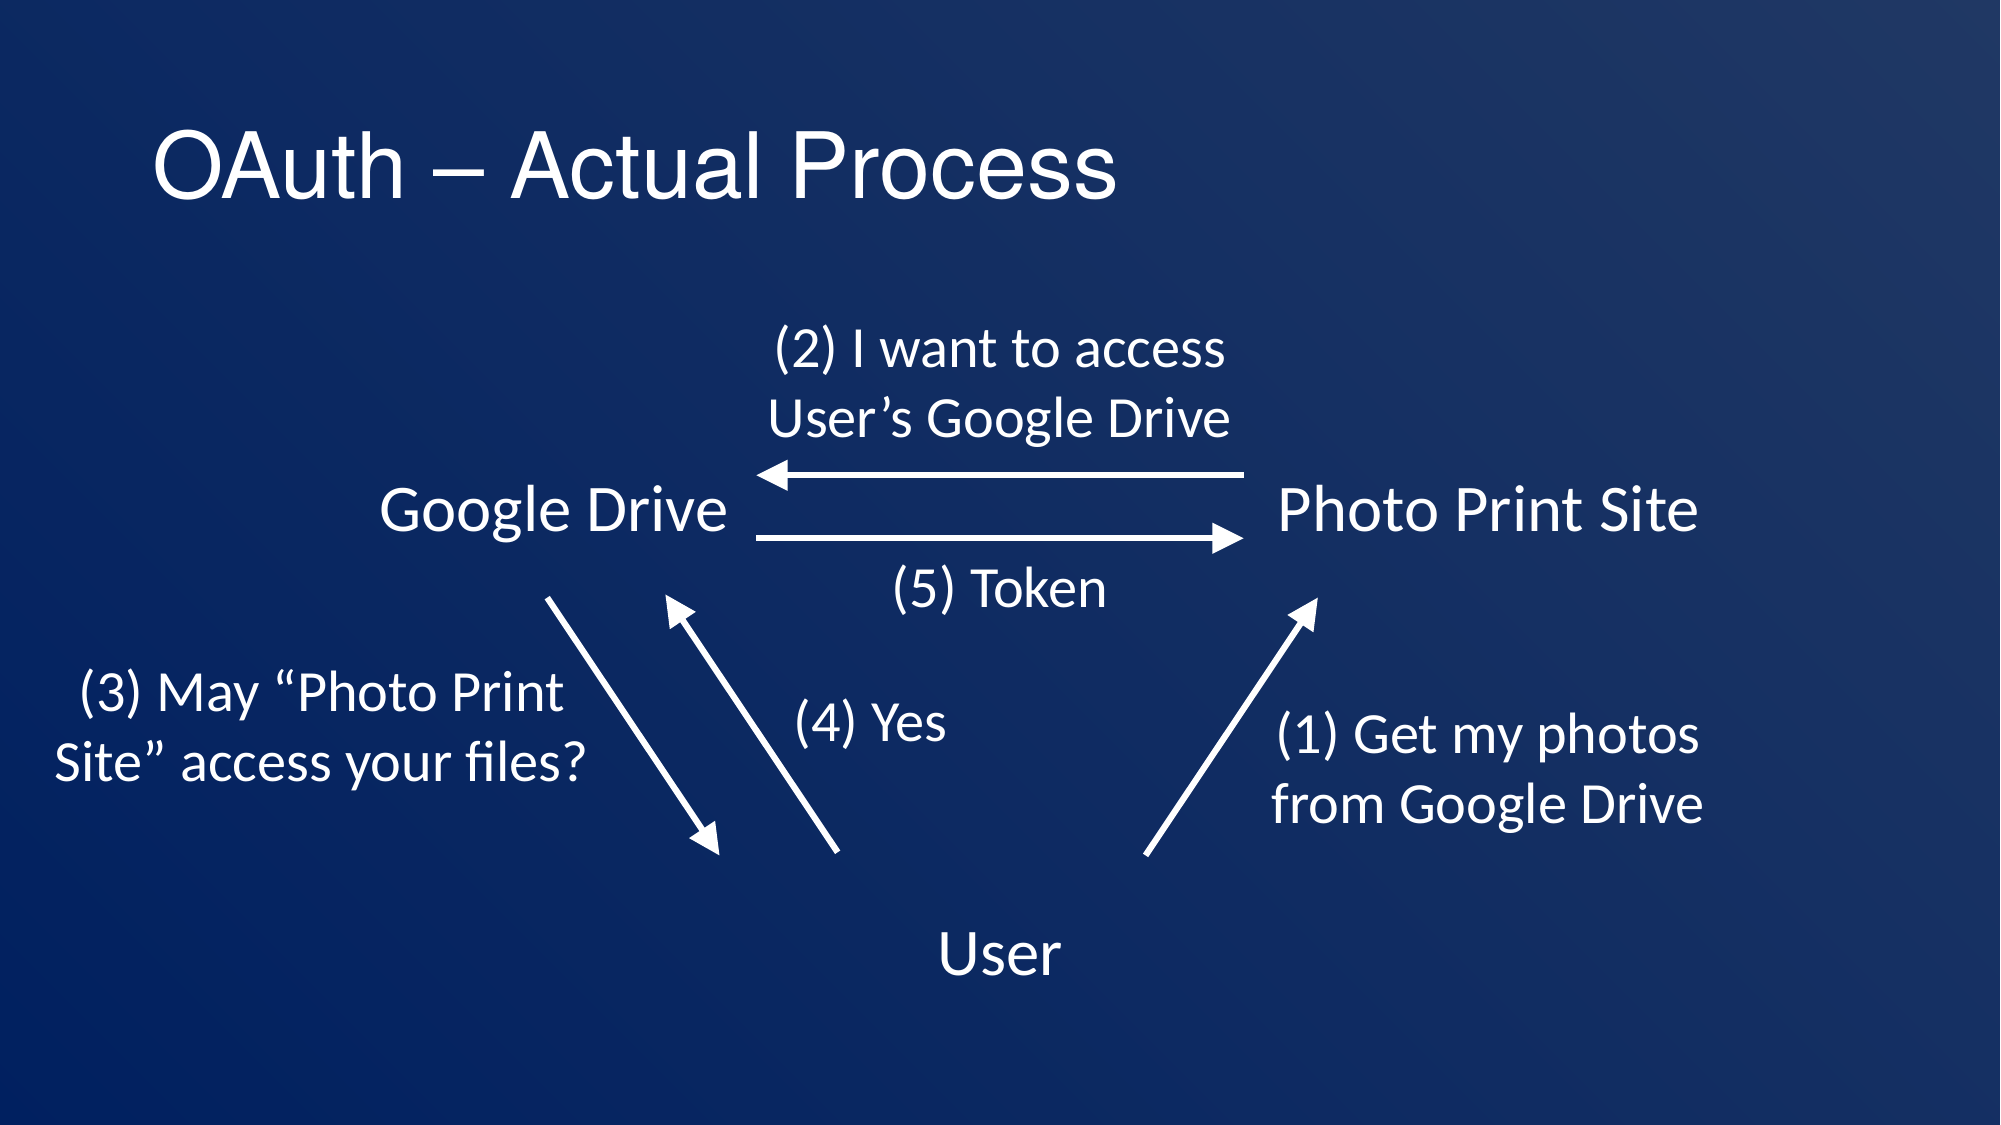

# OAuth – Actual Process
(2) I want to access User’s Google Drive
Photo Print Site
Google Drive
(5) Token
(4) Yes
(3) May “Photo Print Site” access your files?
(1) Get my photos from Google Drive
User